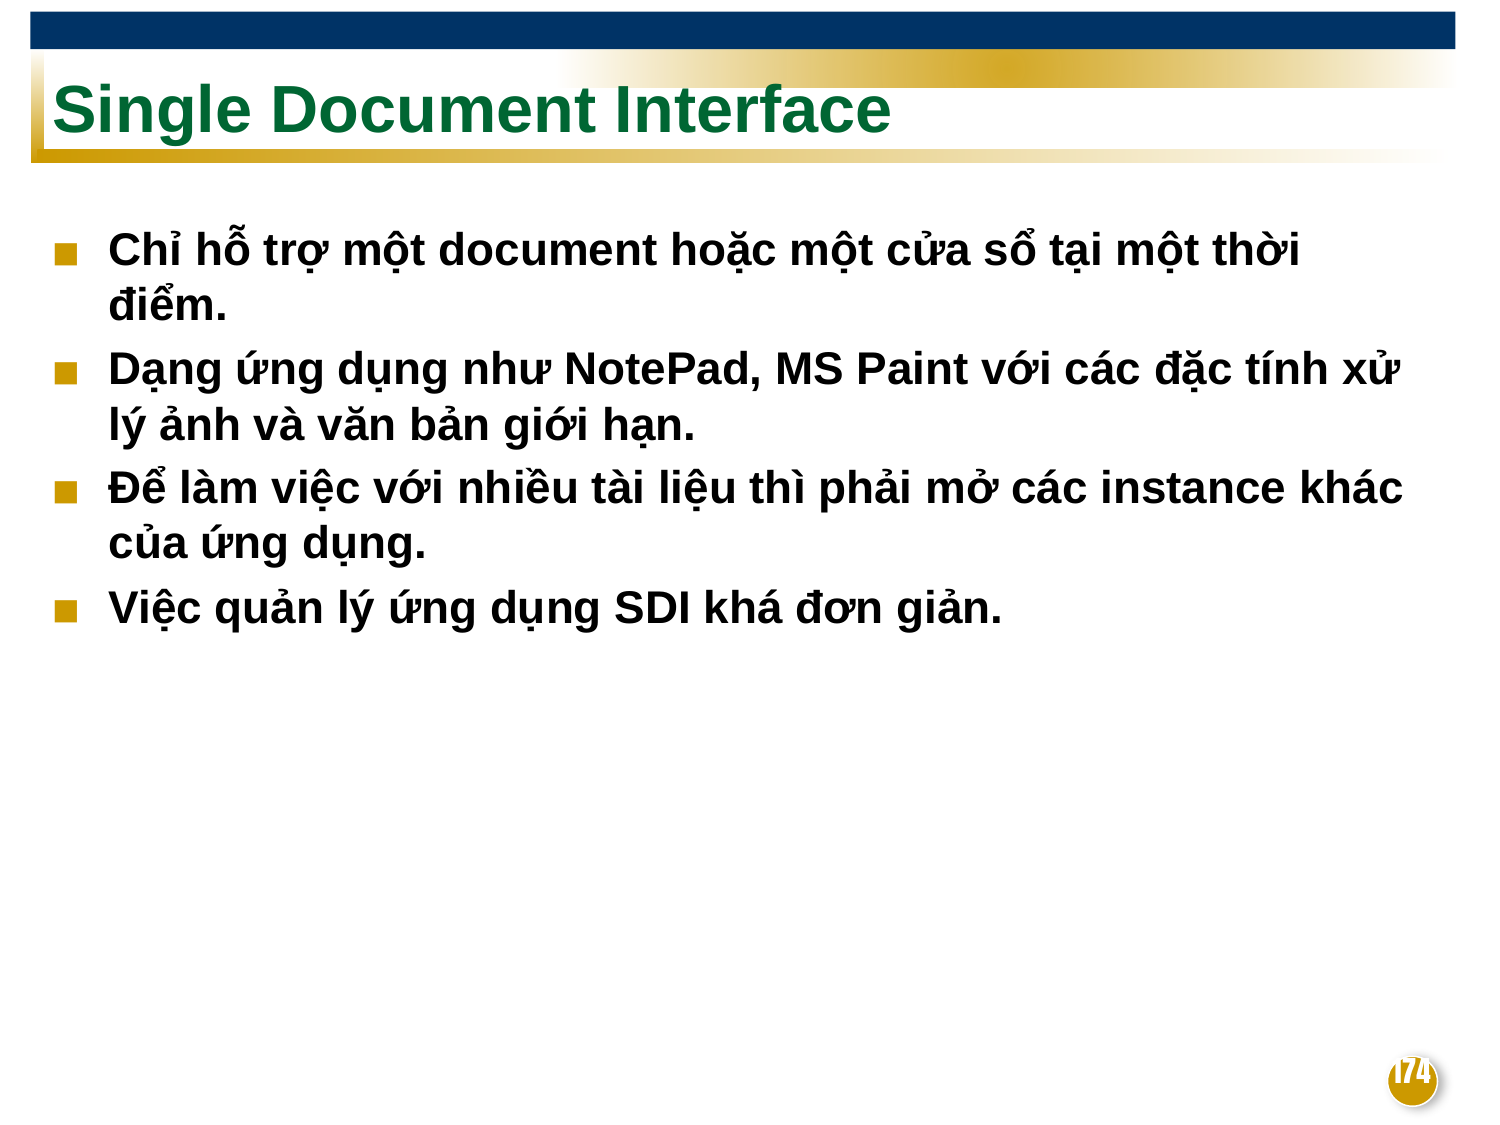

# Single Document Interface
Chỉ hỗ trợ một document hoặc một cửa sổ tại một thời điểm.
Dạng ứng dụng như NotePad, MS Paint với các đặc tính xử lý ảnh và văn bản giới hạn.
Để làm việc với nhiều tài liệu thì phải mở các instance khác của ứng dụng.
Việc quản lý ứng dụng SDI khá đơn giản.

174